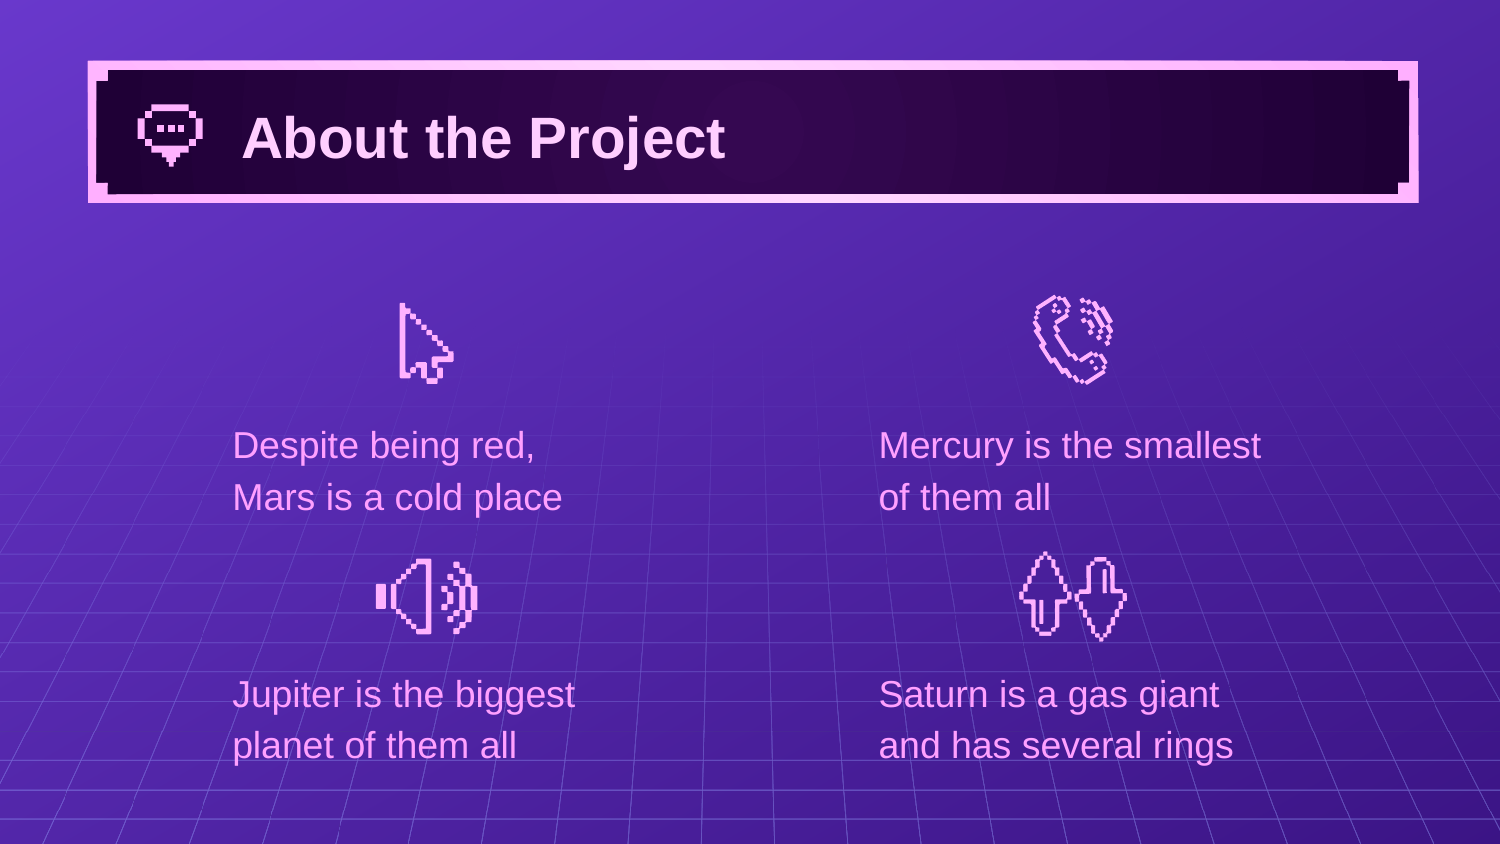

# About the Project

Despite being red, Mars is a cold place
Mercury is the smallest of them all

Jupiter is the biggest planet of them all
Saturn is a gas giant and has several rings